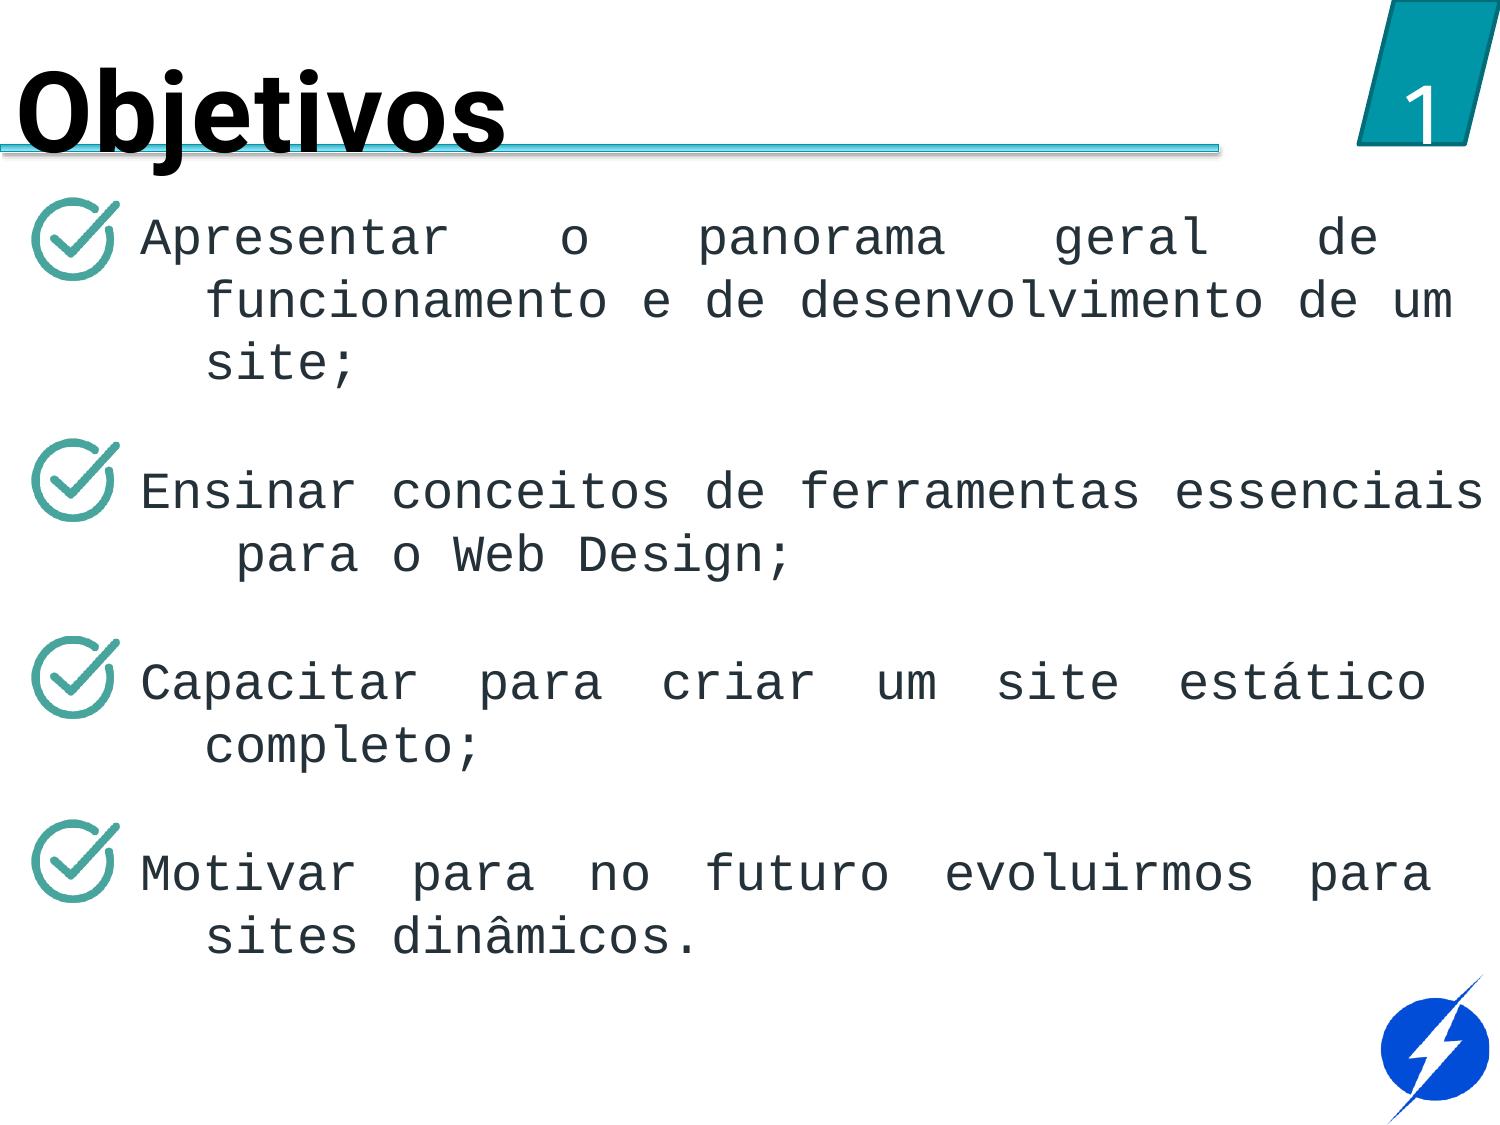

# Objetivos	1

Apresentar o panorama geral de  funcionamento e de desenvolvimento de um  site;

Ensinar conceitos de ferramentas essenciais  para o Web Design;

Capacitar para criar um site estático  completo;

Motivar para no futuro evoluirmos para  sites dinâmicos.